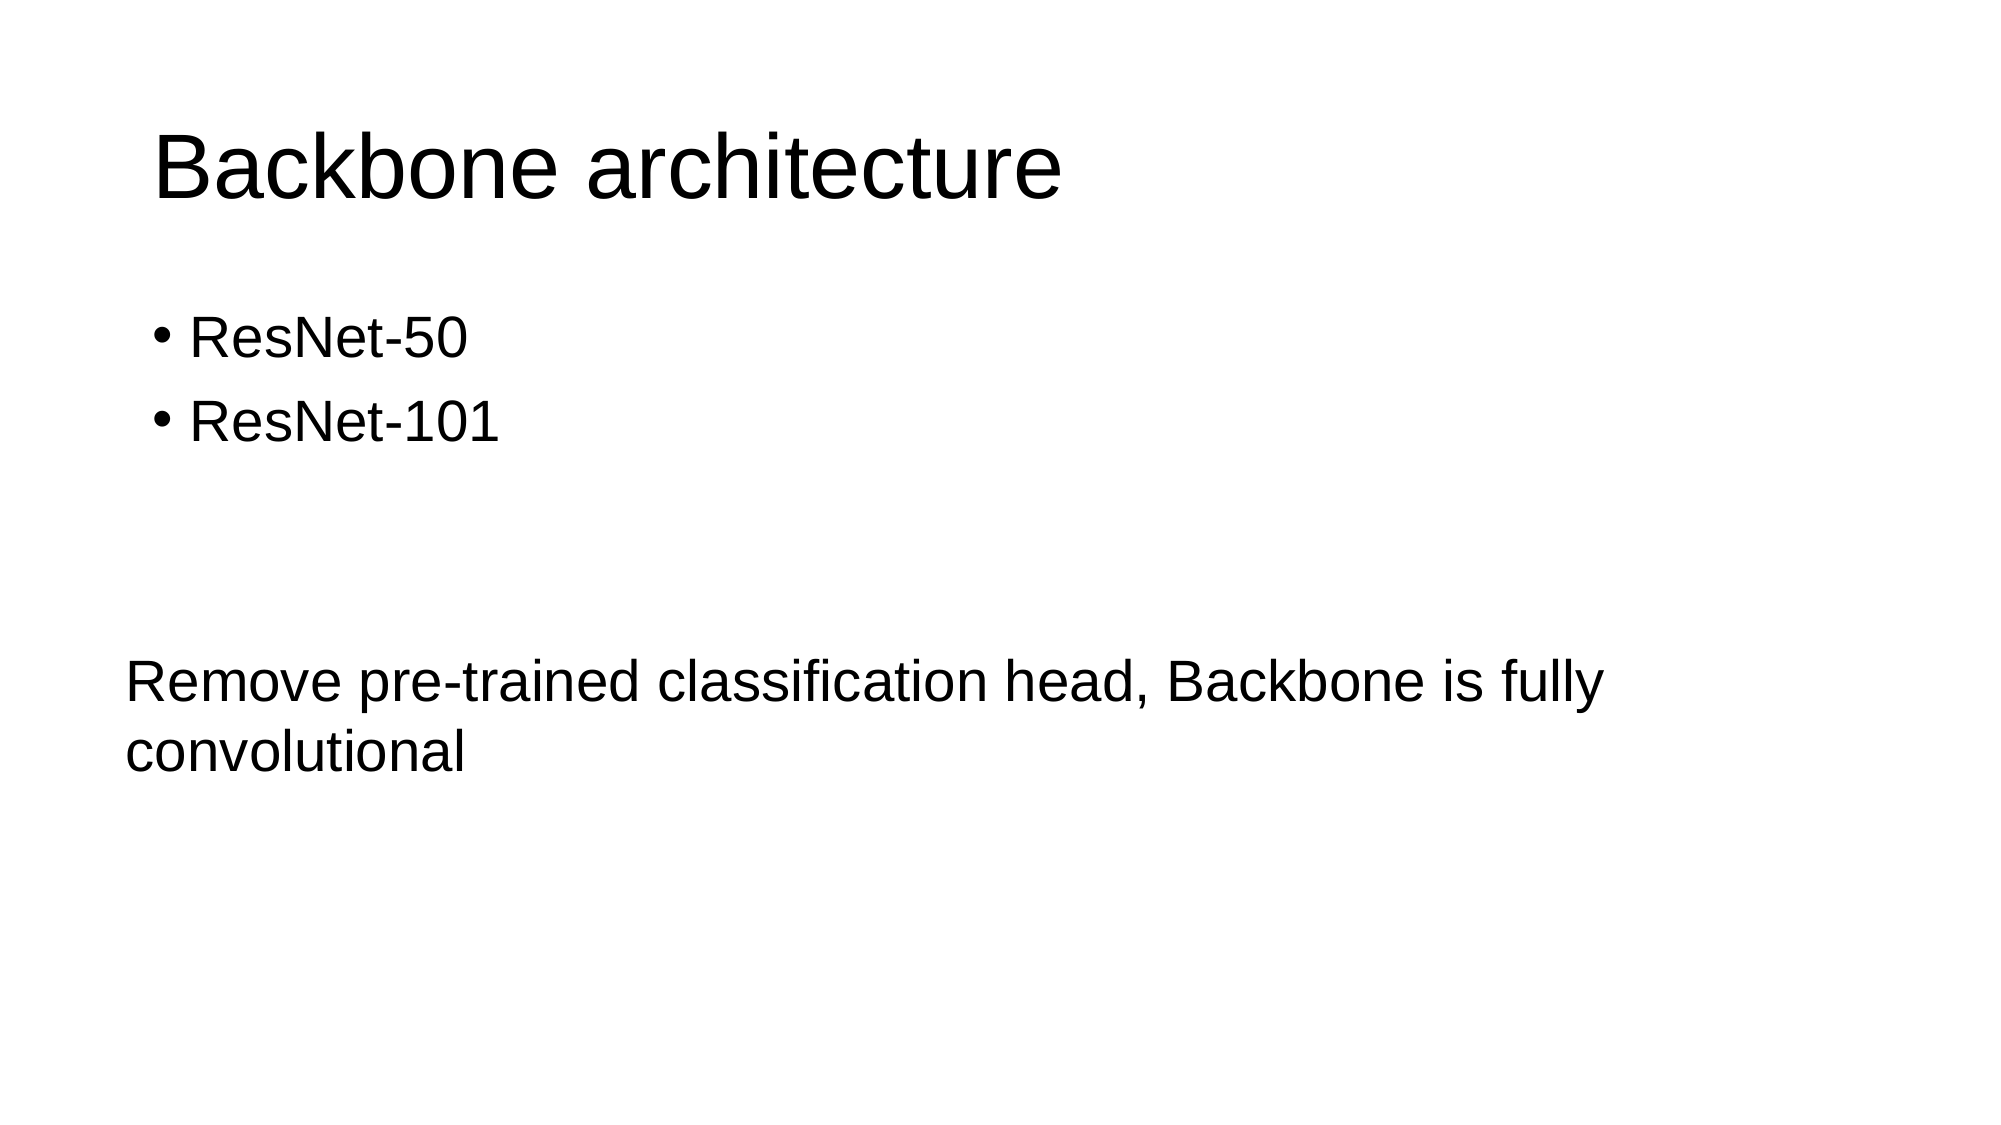

# Backbone architecture
ResNet-50
ResNet-101
Remove pre-trained classification head, Backbone is fully convolutional